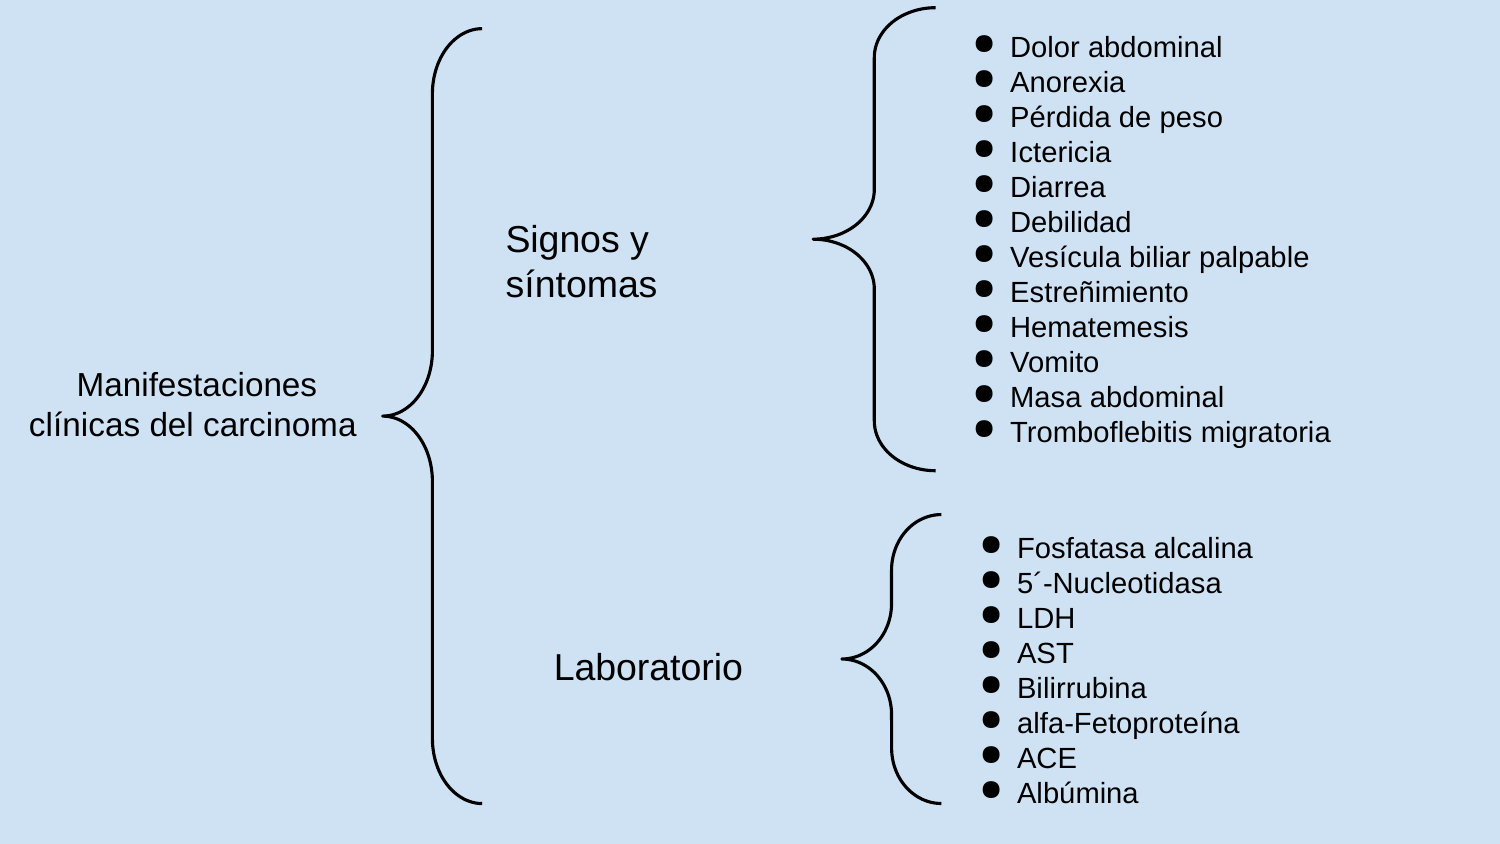

Dolor abdominal
Anorexia
Pérdida de peso
Ictericia
Diarrea
Debilidad
Vesícula biliar palpable
Estreñimiento
Hematemesis
Vomito
Masa abdominal
Tromboflebitis migratoria

Signos y síntomas
Manifestaciones clínicas del carcinoma

Fosfatasa alcalina
5´-Nucleotidasa
LDH
AST
Bilirrubina
alfa-Fetoproteína
ACE
Albúmina
Laboratorio